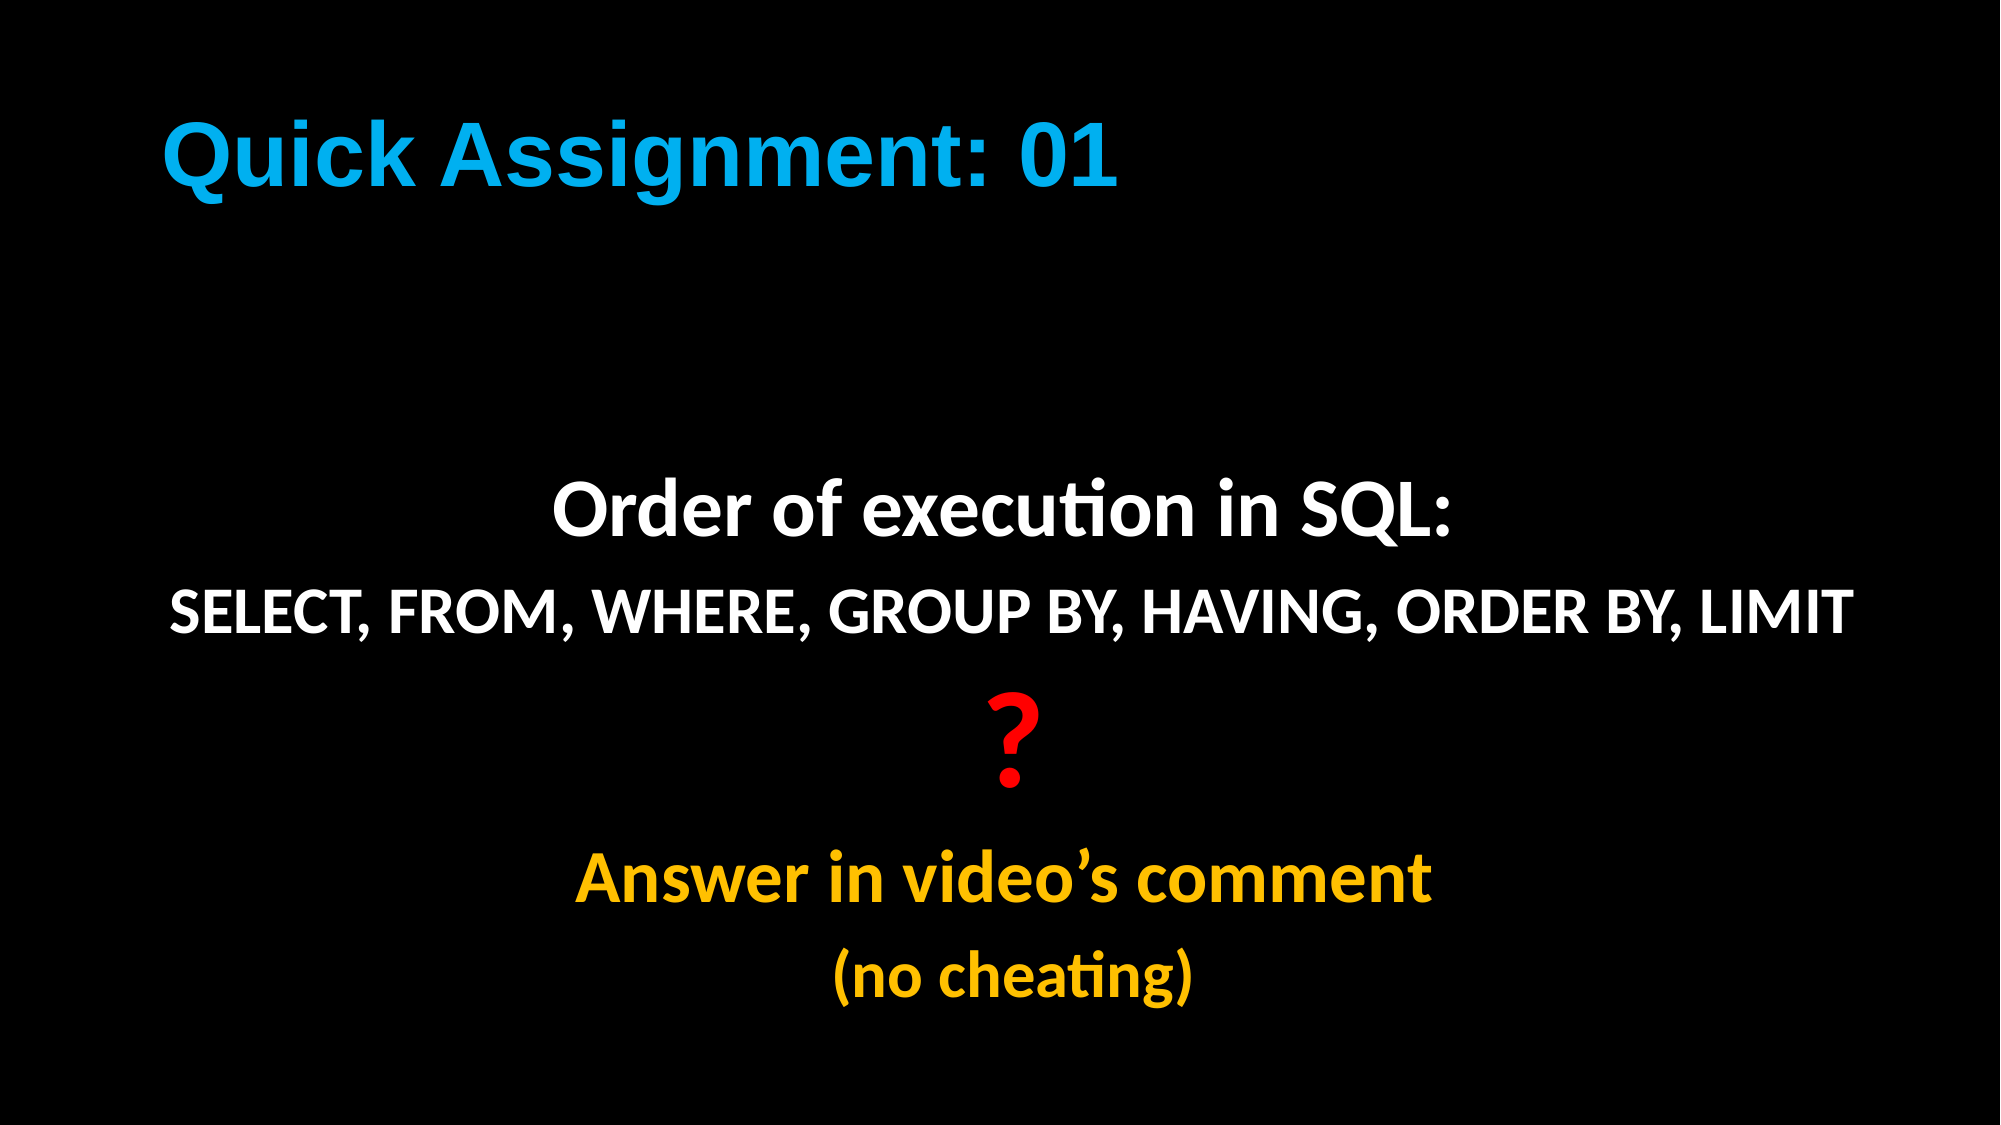

# Quick Assignment: 01

Order of execution in SQL:
SELECT, FROM, WHERE, GROUP BY, HAVING, ORDER BY, LIMIT
?
Answer in video’s comment
(no cheating)
SQL By Rishabh Mishra
48